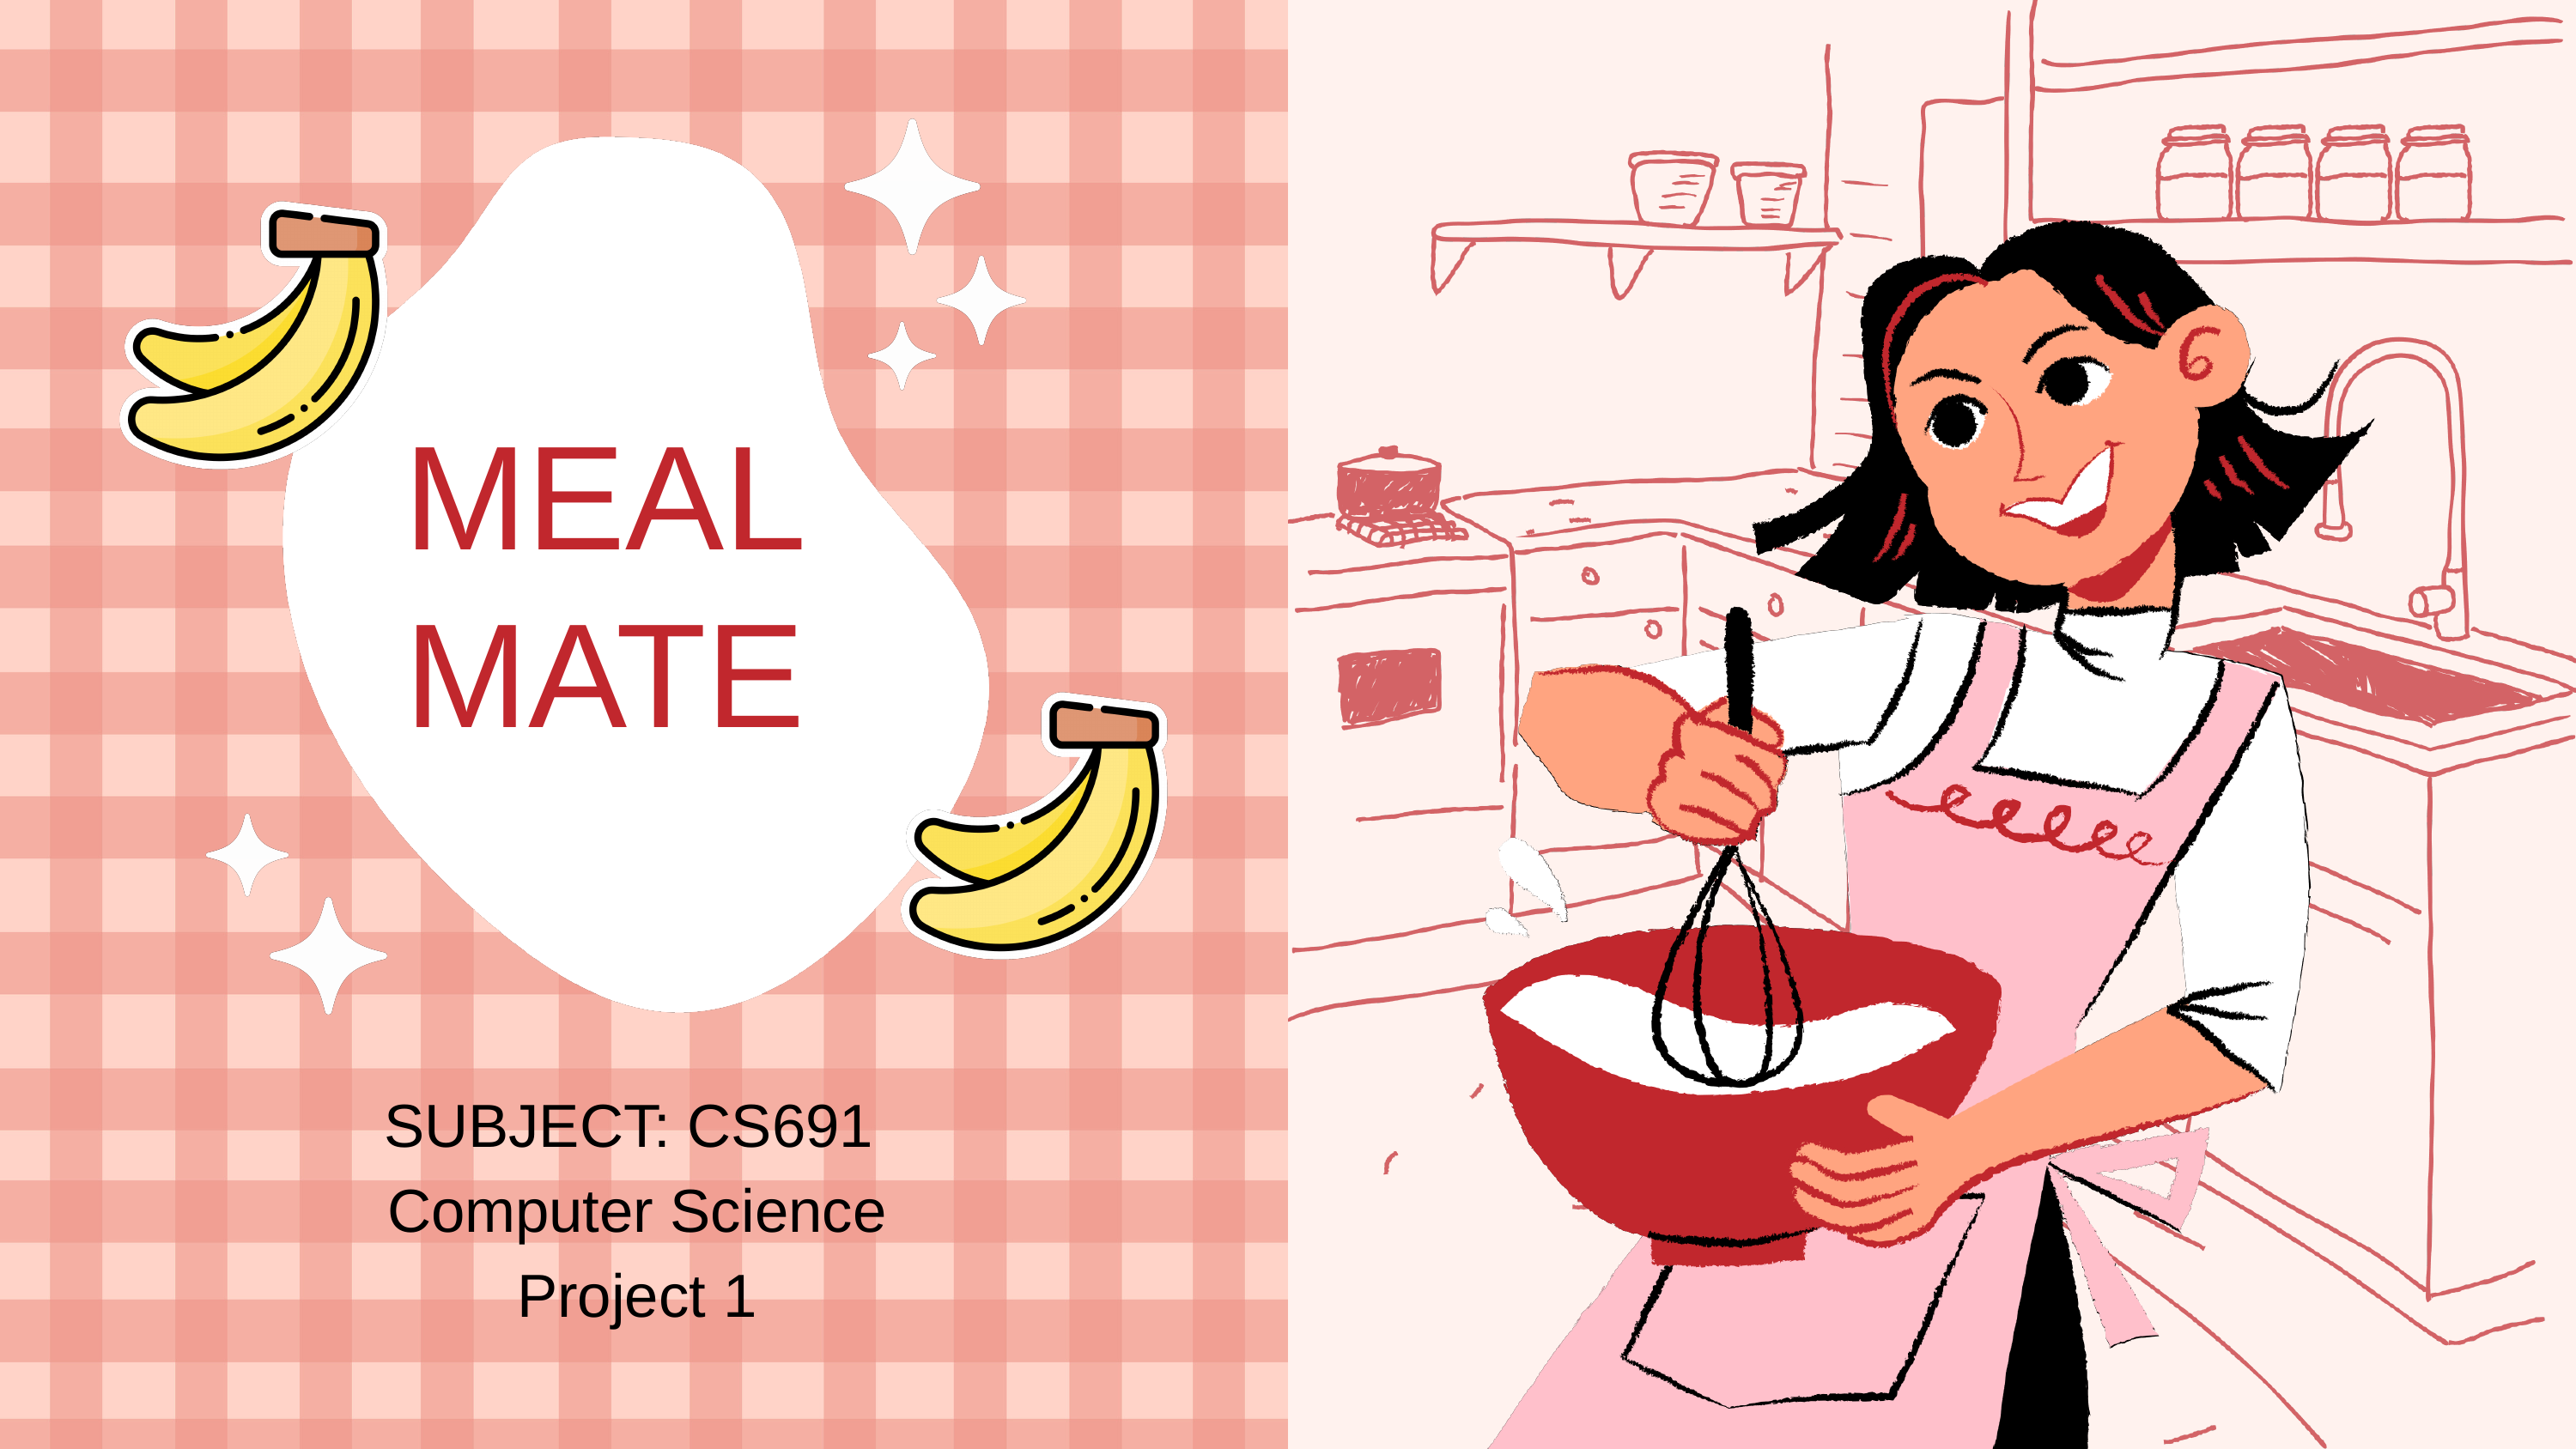

MEAL
MATE

SUBJECT: CS691
Computer Science
Project 1